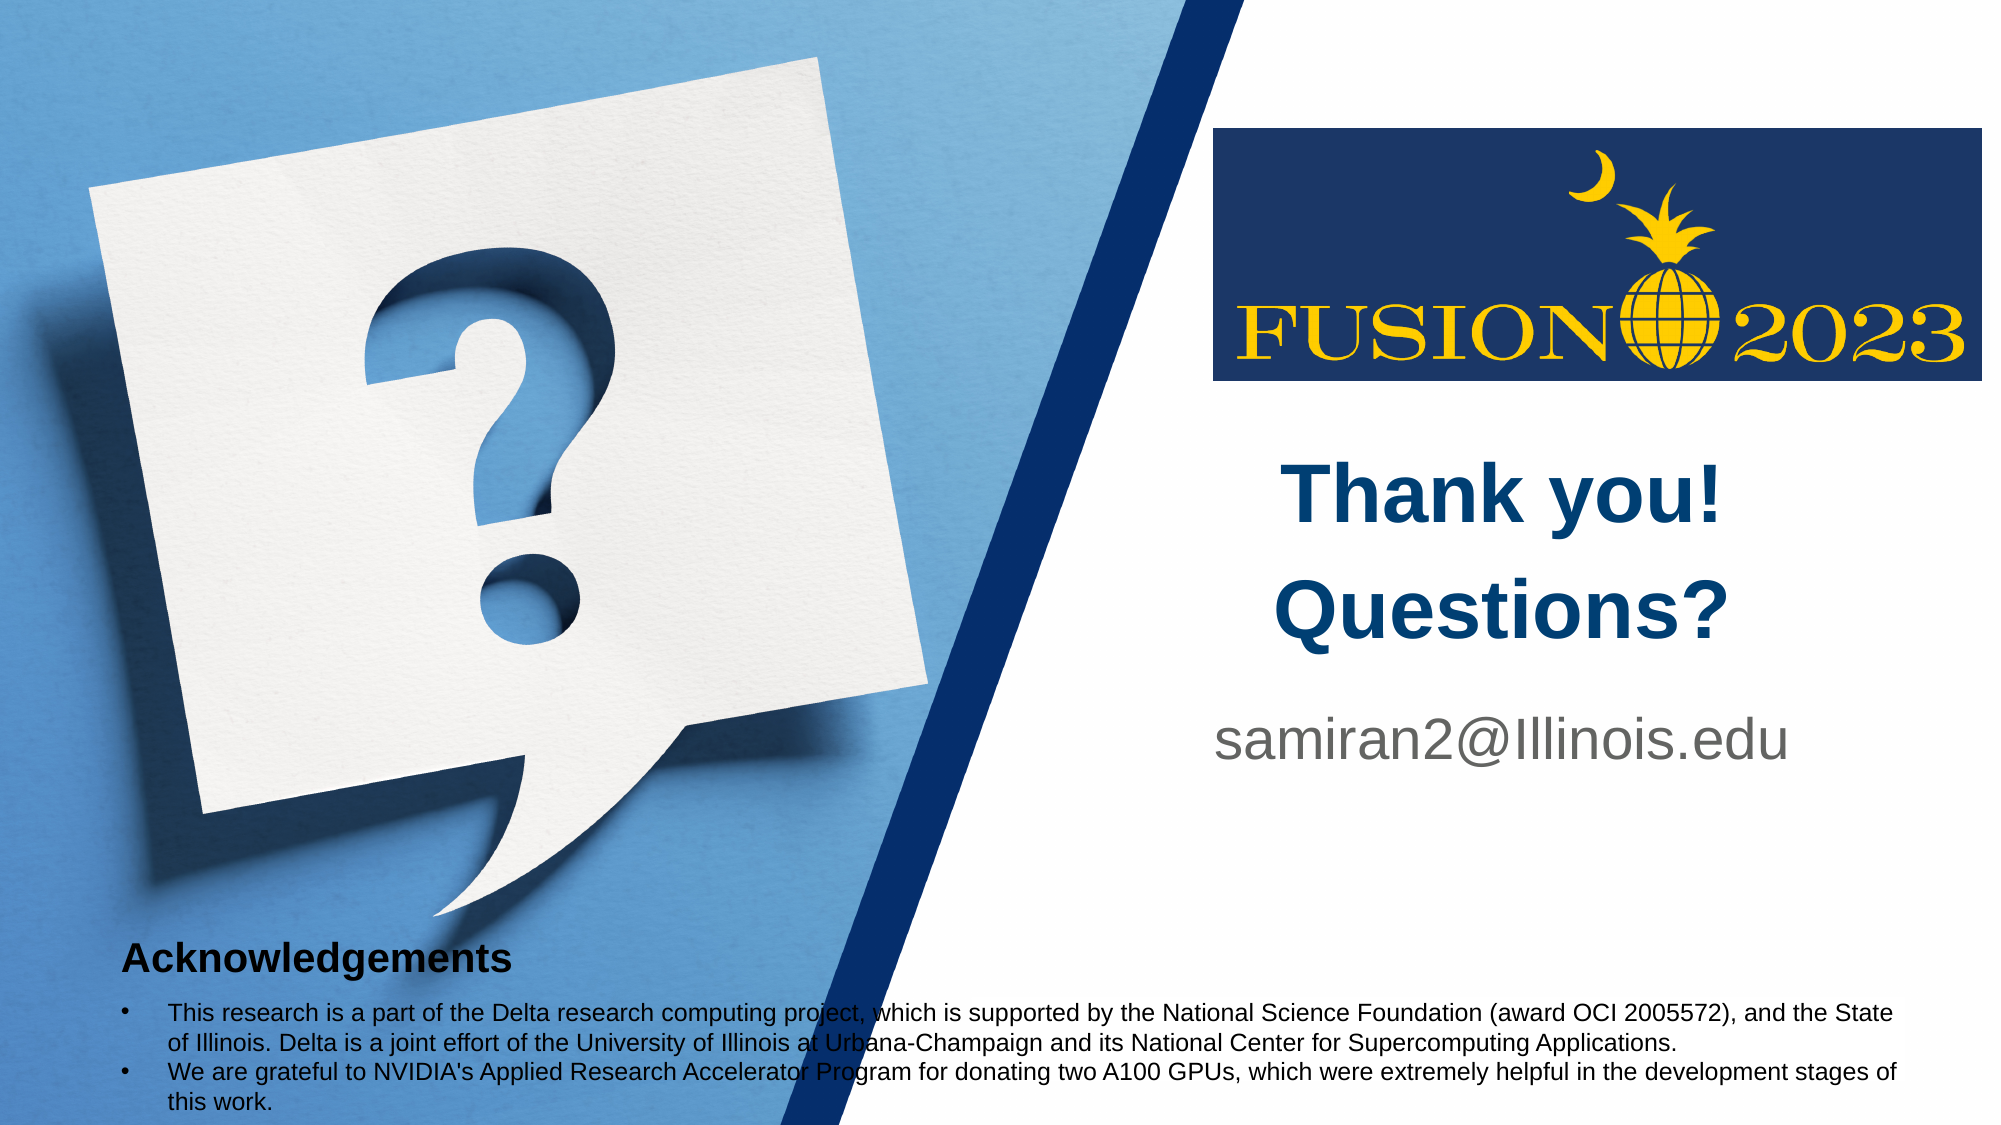

Thank you!
Questions?
samiran2@Illinois.edu
Acknowledgements
This research is a part of the Delta research computing project, which is supported by the National Science Foundation (award OCI 2005572), and the State of Illinois. Delta is a joint effort of the University of Illinois at Urbana-Champaign and its National Center for Supercomputing Applications.
We are grateful to NVIDIA's Applied Research Accelerator Program for donating two A100 GPUs, which were extremely helpful in the development stages of this work.